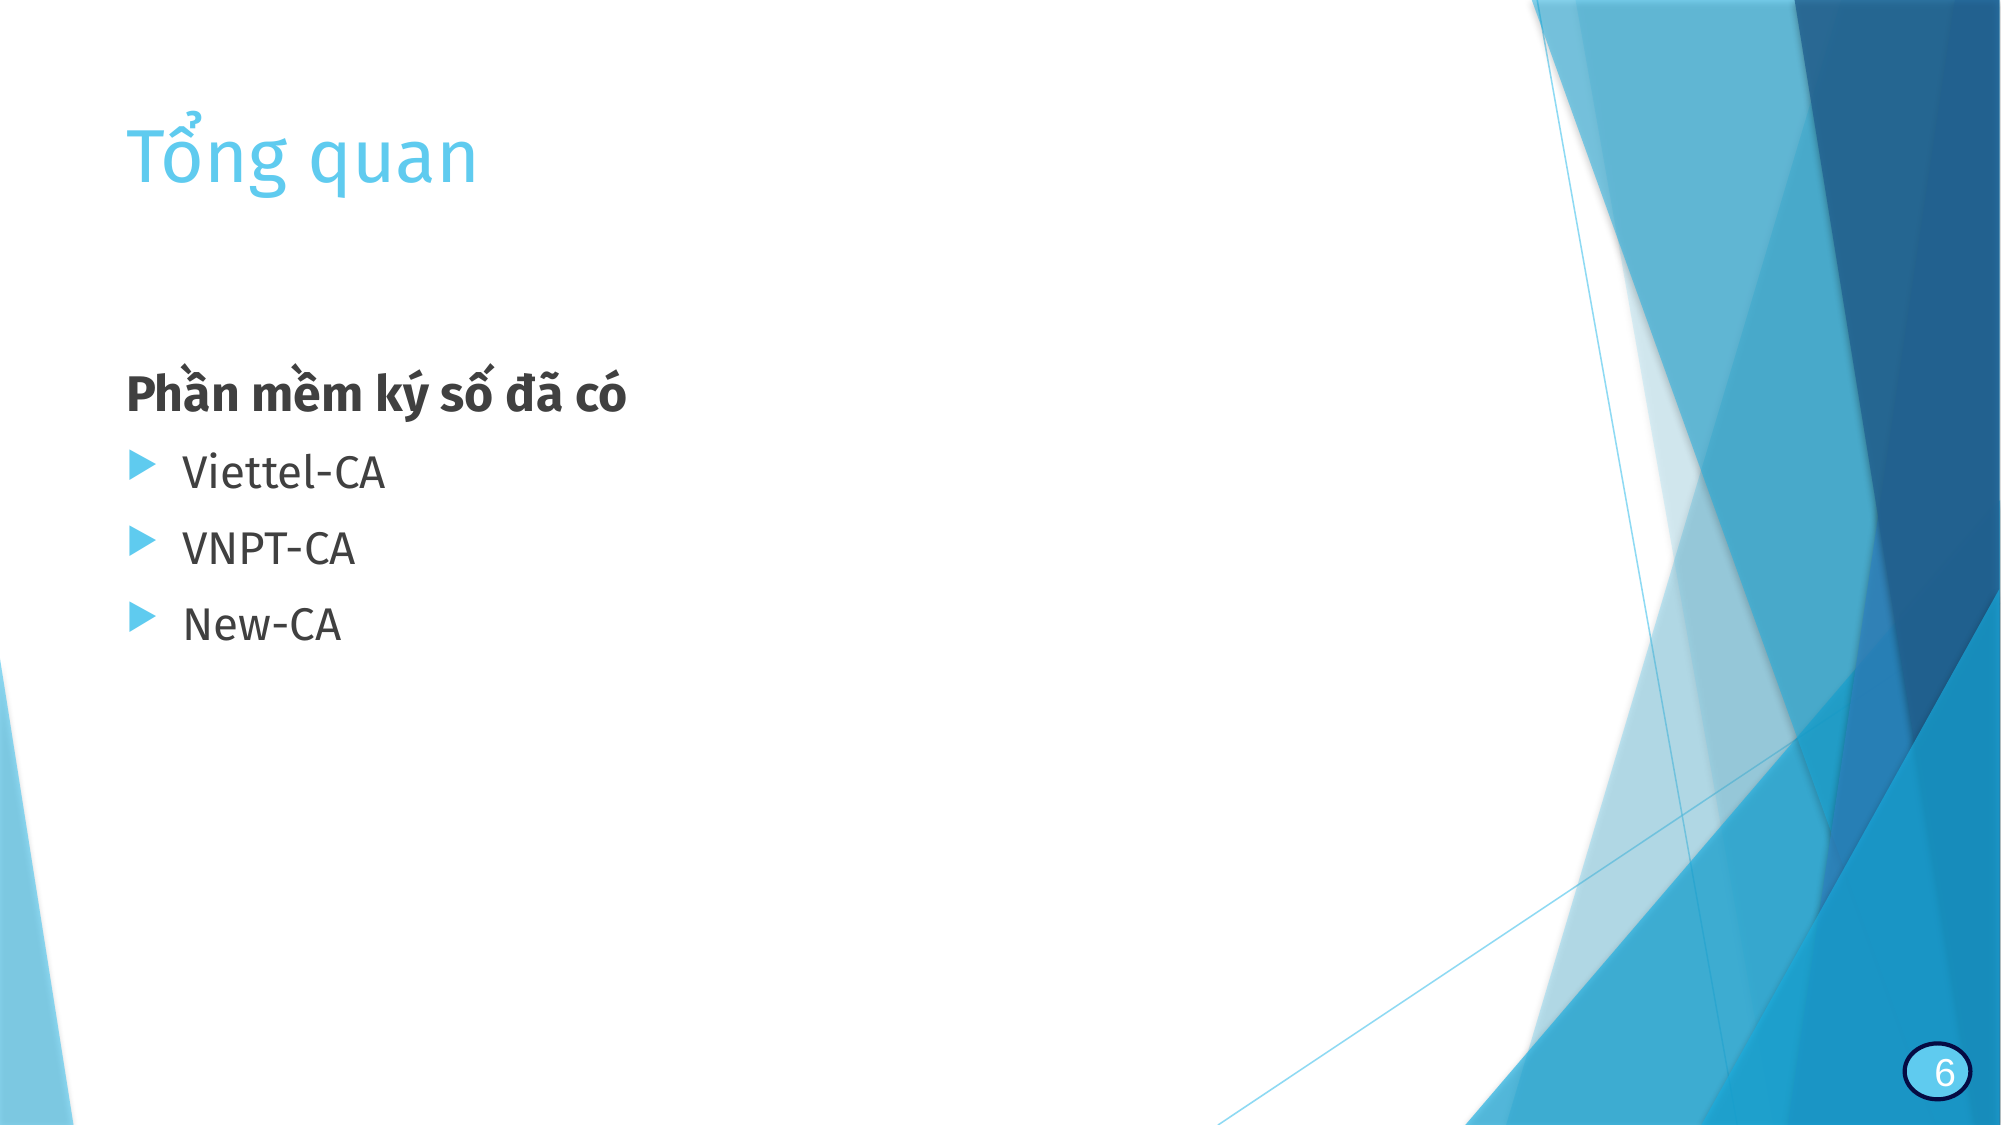

# Tổng quan
Phần mềm ký số đã có
Viettel-CA
VNPT-CA
New-CA

6